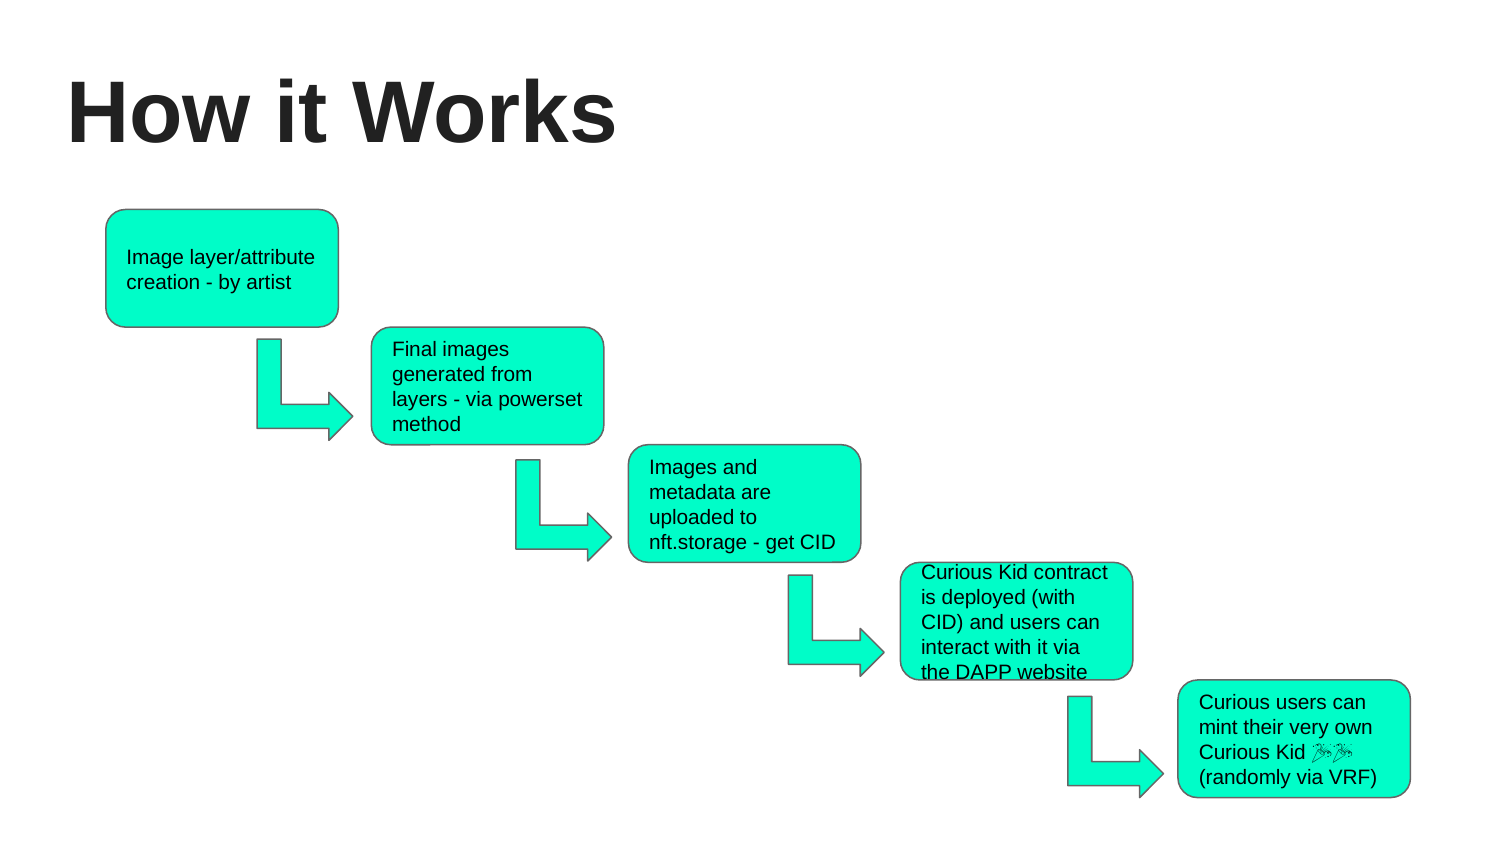

# How it Works
Image layer/attribute creation - by artist
Final images generated from layers - via powerset method
Images and metadata are uploaded to nft.storage - get CID
Curious Kid contract is deployed (with CID) and users can interact with it via the DAPP website
Curious users can mint their very own Curious Kid 🎉🎉
(randomly via VRF)